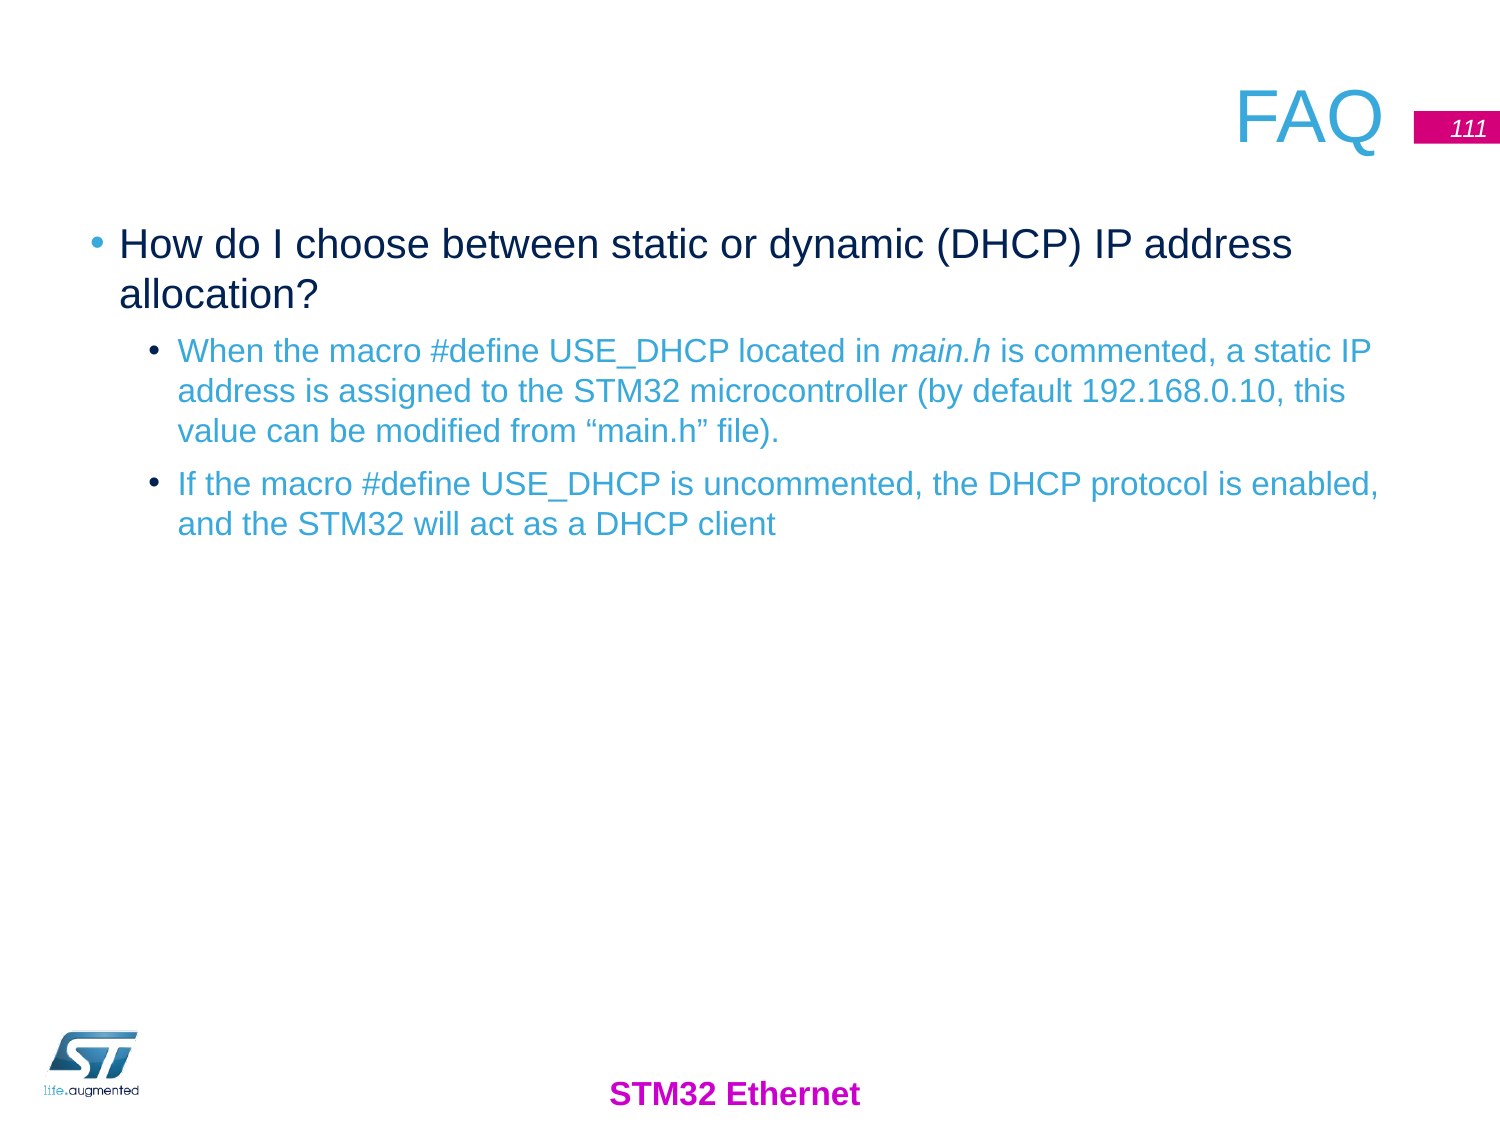

# FAQ
111
How do I choose between static or dynamic (DHCP) IP address allocation?
When the macro #define USE_DHCP located in main.h is commented, a static IP address is assigned to the STM32 microcontroller (by default 192.168.0.10, this value can be modified from “main.h” file).
If the macro #define USE_DHCP is uncommented, the DHCP protocol is enabled, and the STM32 will act as a DHCP client